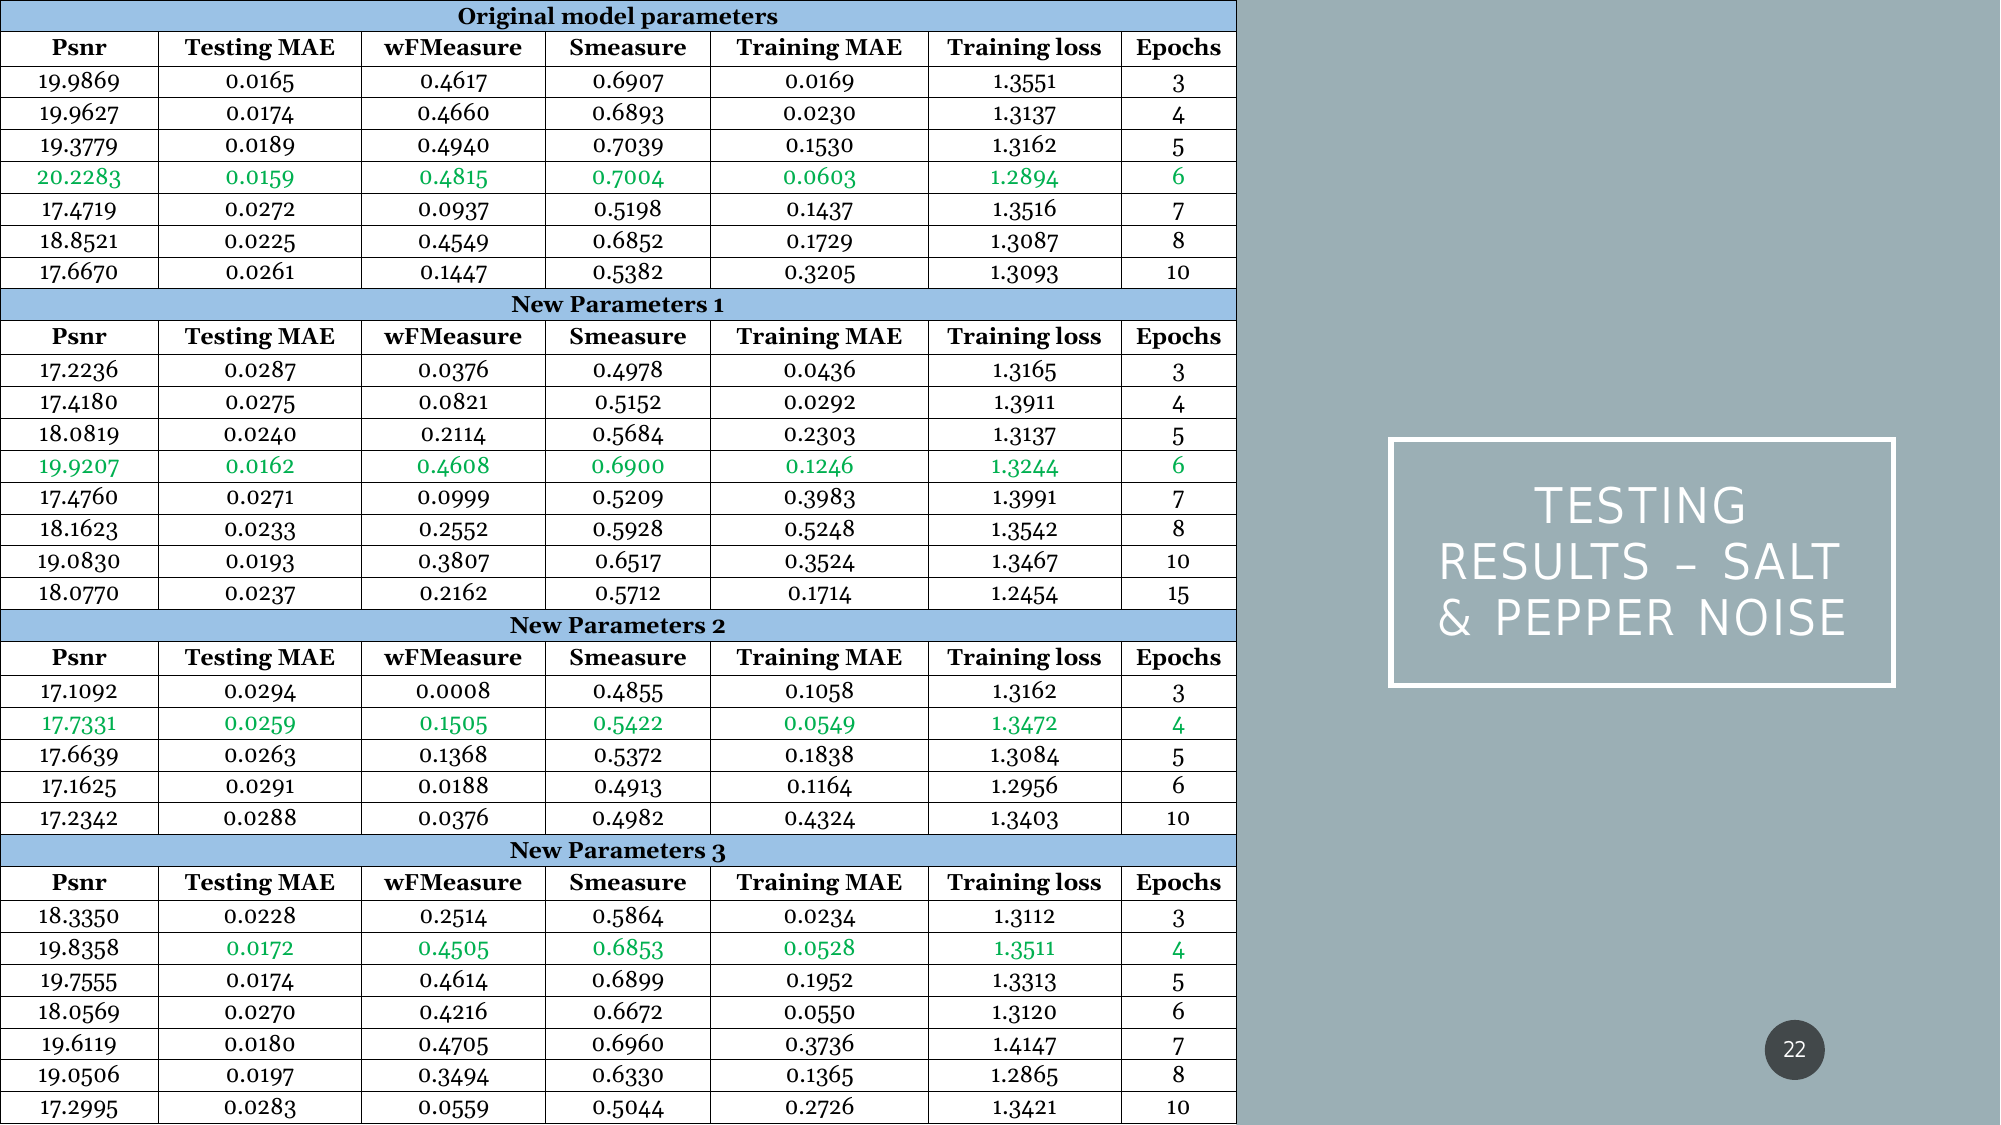

| Original model parameters |  |  |  |  |  |  |
| --- | --- | --- | --- | --- | --- | --- |
| Psnr | Testing MAE | wFMeasure | Smeasure | Training MAE | Training loss | Epochs |
| 19.9869 | 0.0165 | 0.4617 | 0.6907 | 0.0169 | 1.3551 | 3 |
| 19.9627 | 0.0174 | 0.4660 | 0.6893 | 0.0230 | 1.3137 | 4 |
| 19.3779 | 0.0189 | 0.4940 | 0.7039 | 0.1530 | 1.3162 | 5 |
| 20.2283 | 0.0159 | 0.4815 | 0.7004 | 0.0603 | 1.2894 | 6 |
| 17.4719 | 0.0272 | 0.0937 | 0.5198 | 0.1437 | 1.3516 | 7 |
| 18.8521 | 0.0225 | 0.4549 | 0.6852 | 0.1729 | 1.3087 | 8 |
| 17.6670 | 0.0261 | 0.1447 | 0.5382 | 0.3205 | 1.3093 | 10 |
| New Parameters 1 |  |  |  |  |  |  |
| Psnr | Testing MAE | wFMeasure | Smeasure | Training MAE | Training loss | Epochs |
| 17.2236 | 0.0287 | 0.0376 | 0.4978 | 0.0436 | 1.3165 | 3 |
| 17.4180 | 0.0275 | 0.0821 | 0.5152 | 0.0292 | 1.3911 | 4 |
| 18.0819 | 0.0240 | 0.2114 | 0.5684 | 0.2303 | 1.3137 | 5 |
| 19.9207 | 0.0162 | 0.4608 | 0.6900 | 0.1246 | 1.3244 | 6 |
| 17.4760 | 0.0271 | 0.0999 | 0.5209 | 0.3983 | 1.3991 | 7 |
| 18.1623 | 0.0233 | 0.2552 | 0.5928 | 0.5248 | 1.3542 | 8 |
| 19.0830 | 0.0193 | 0.3807 | 0.6517 | 0.3524 | 1.3467 | 10 |
| 18.0770 | 0.0237 | 0.2162 | 0.5712 | 0.1714 | 1.2454 | 15 |
| New Parameters 2 |  |  |  |  |  |  |
| Psnr | Testing MAE | wFMeasure | Smeasure | Training MAE | Training loss | Epochs |
| 17.1092 | 0.0294 | 0.0008 | 0.4855 | 0.1058 | 1.3162 | 3 |
| 17.7331 | 0.0259 | 0.1505 | 0.5422 | 0.0549 | 1.3472 | 4 |
| 17.6639 | 0.0263 | 0.1368 | 0.5372 | 0.1838 | 1.3084 | 5 |
| 17.1625 | 0.0291 | 0.0188 | 0.4913 | 0.1164 | 1.2956 | 6 |
| 17.2342 | 0.0288 | 0.0376 | 0.4982 | 0.4324 | 1.3403 | 10 |
| New Parameters 3 |  |  |  |  |  |  |
| Psnr | Testing MAE | wFMeasure | Smeasure | Training MAE | Training loss | Epochs |
| 18.3350 | 0.0228 | 0.2514 | 0.5864 | 0.0234 | 1.3112 | 3 |
| 19.8358 | 0.0172 | 0.4505 | 0.6853 | 0.0528 | 1.3511 | 4 |
| 19.7555 | 0.0174 | 0.4614 | 0.6899 | 0.1952 | 1.3313 | 5 |
| 18.0569 | 0.0270 | 0.4216 | 0.6672 | 0.0550 | 1.3120 | 6 |
| 19.6119 | 0.0180 | 0.4705 | 0.6960 | 0.3736 | 1.4147 | 7 |
| 19.0506 | 0.0197 | 0.3494 | 0.6330 | 0.1365 | 1.2865 | 8 |
| 17.2995 | 0.0283 | 0.0559 | 0.5044 | 0.2726 | 1.3421 | 10 |

# Testing Results – Salt & pepper Noise
22